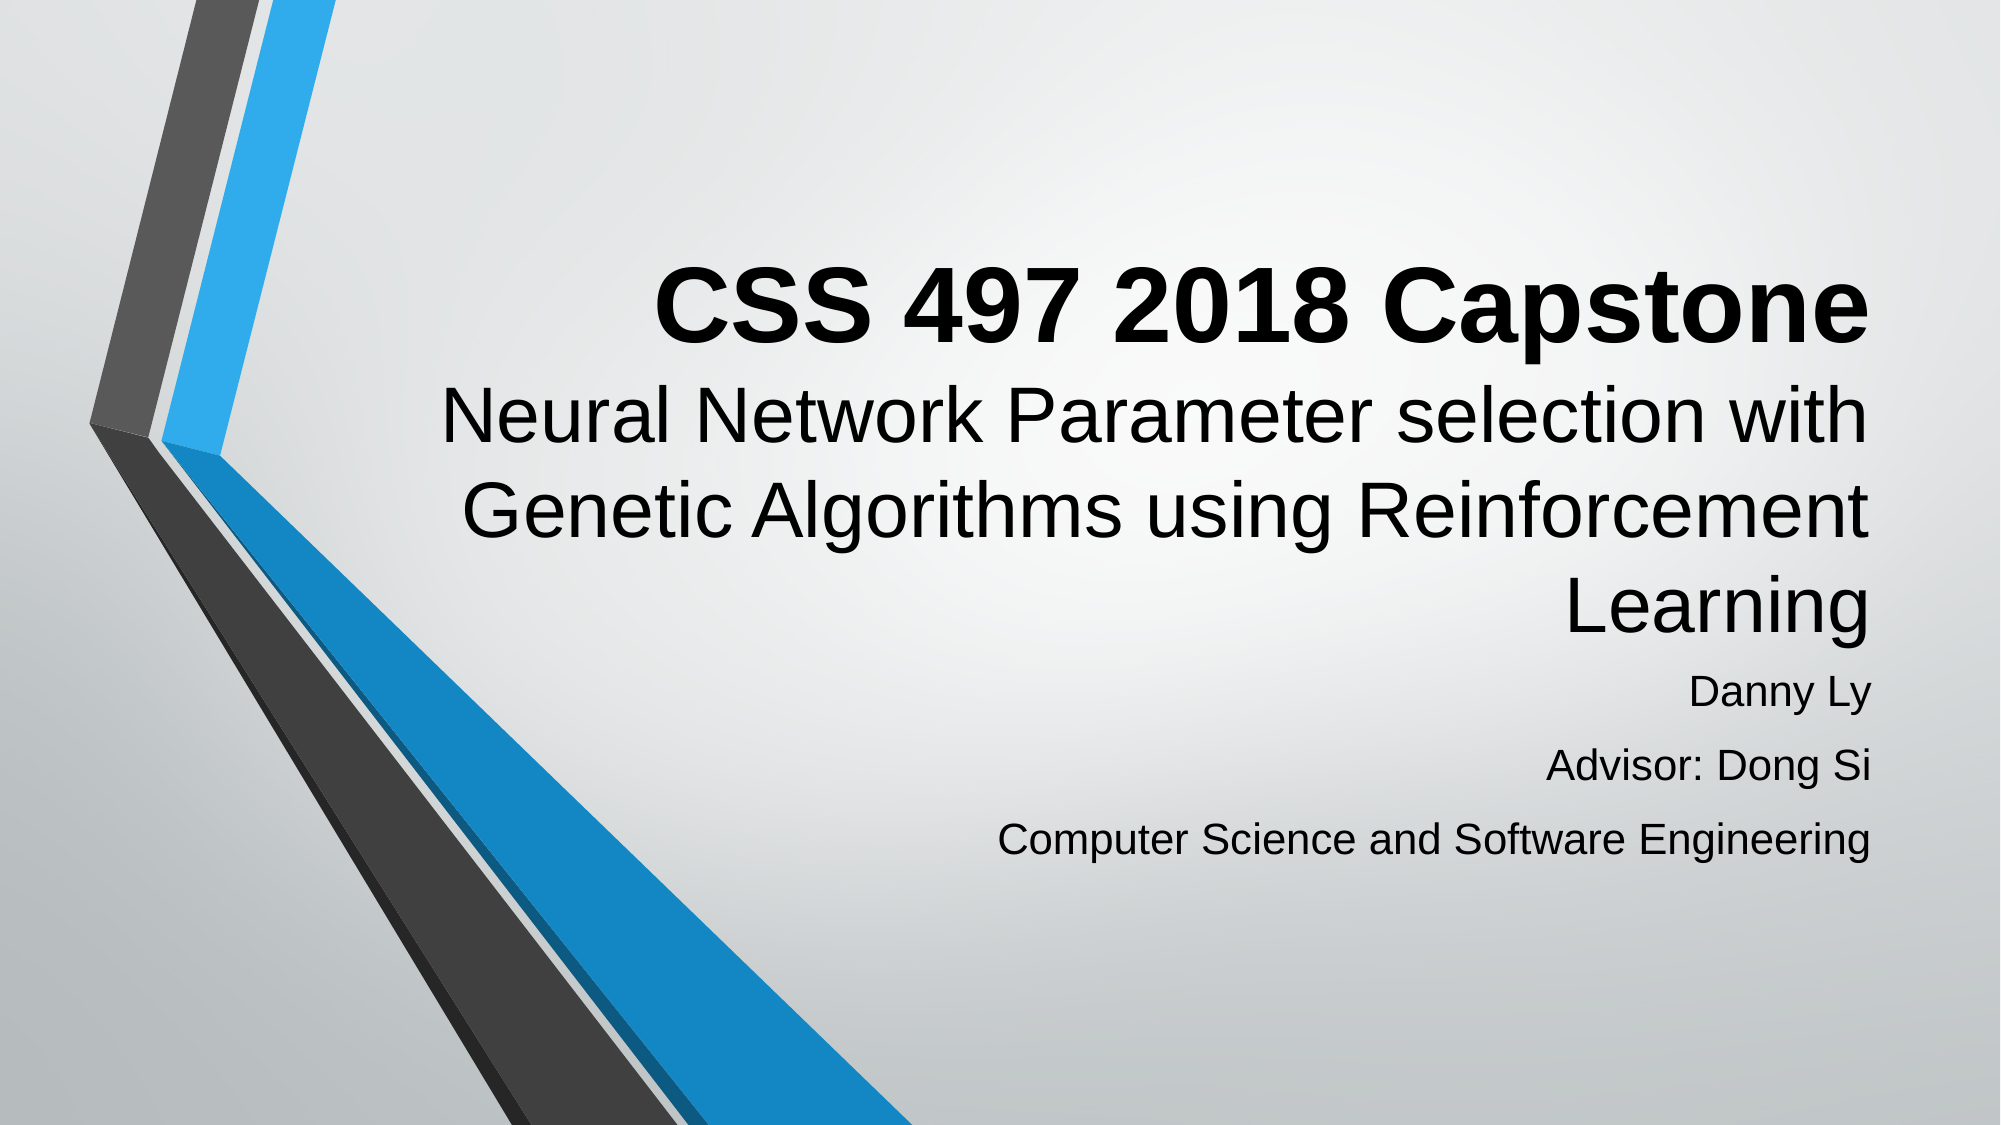

# CSS 497 2018 Capstone Neural Network Parameter selection with Genetic Algorithms using Reinforcement Learning
Danny Ly
Advisor: Dong Si
Computer Science and Software Engineering